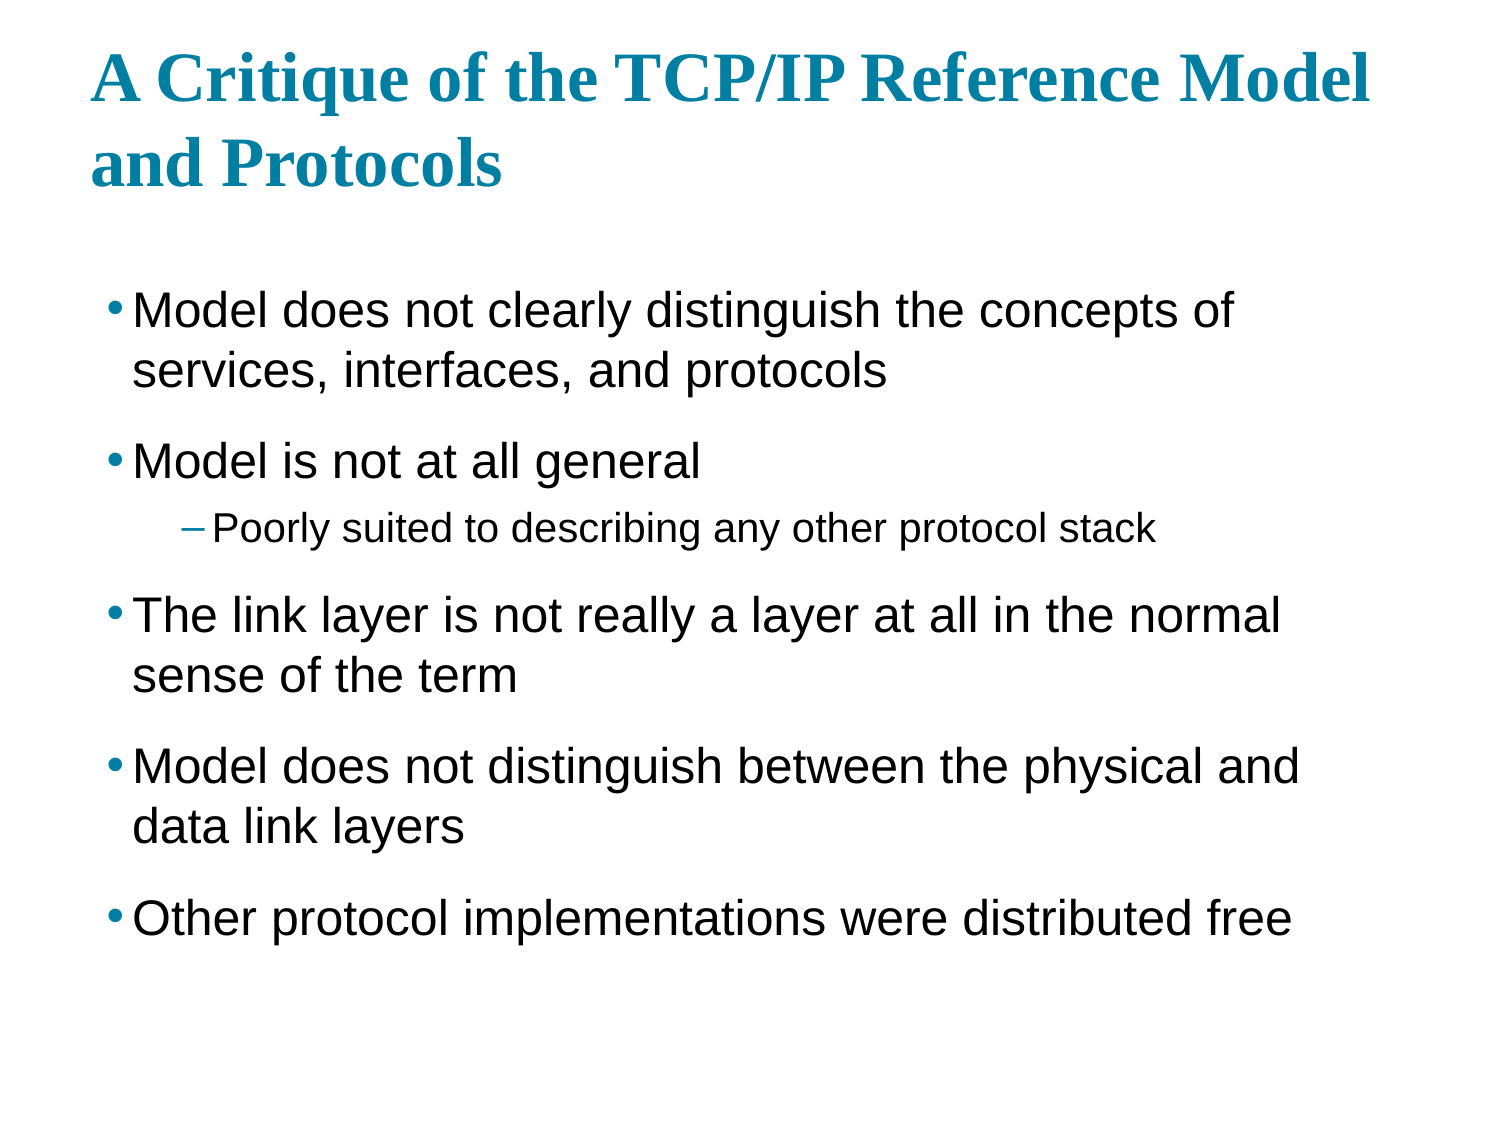

# A Critique of the TCP/IP Reference Model and Protocols
Model does not clearly distinguish the concepts of services, interfaces, and protocols
Model is not at all general
Poorly suited to describing any other protocol stack
The link layer is not really a layer at all in the normal sense of the term
Model does not distinguish between the physical and data link layers
Other protocol implementations were distributed free